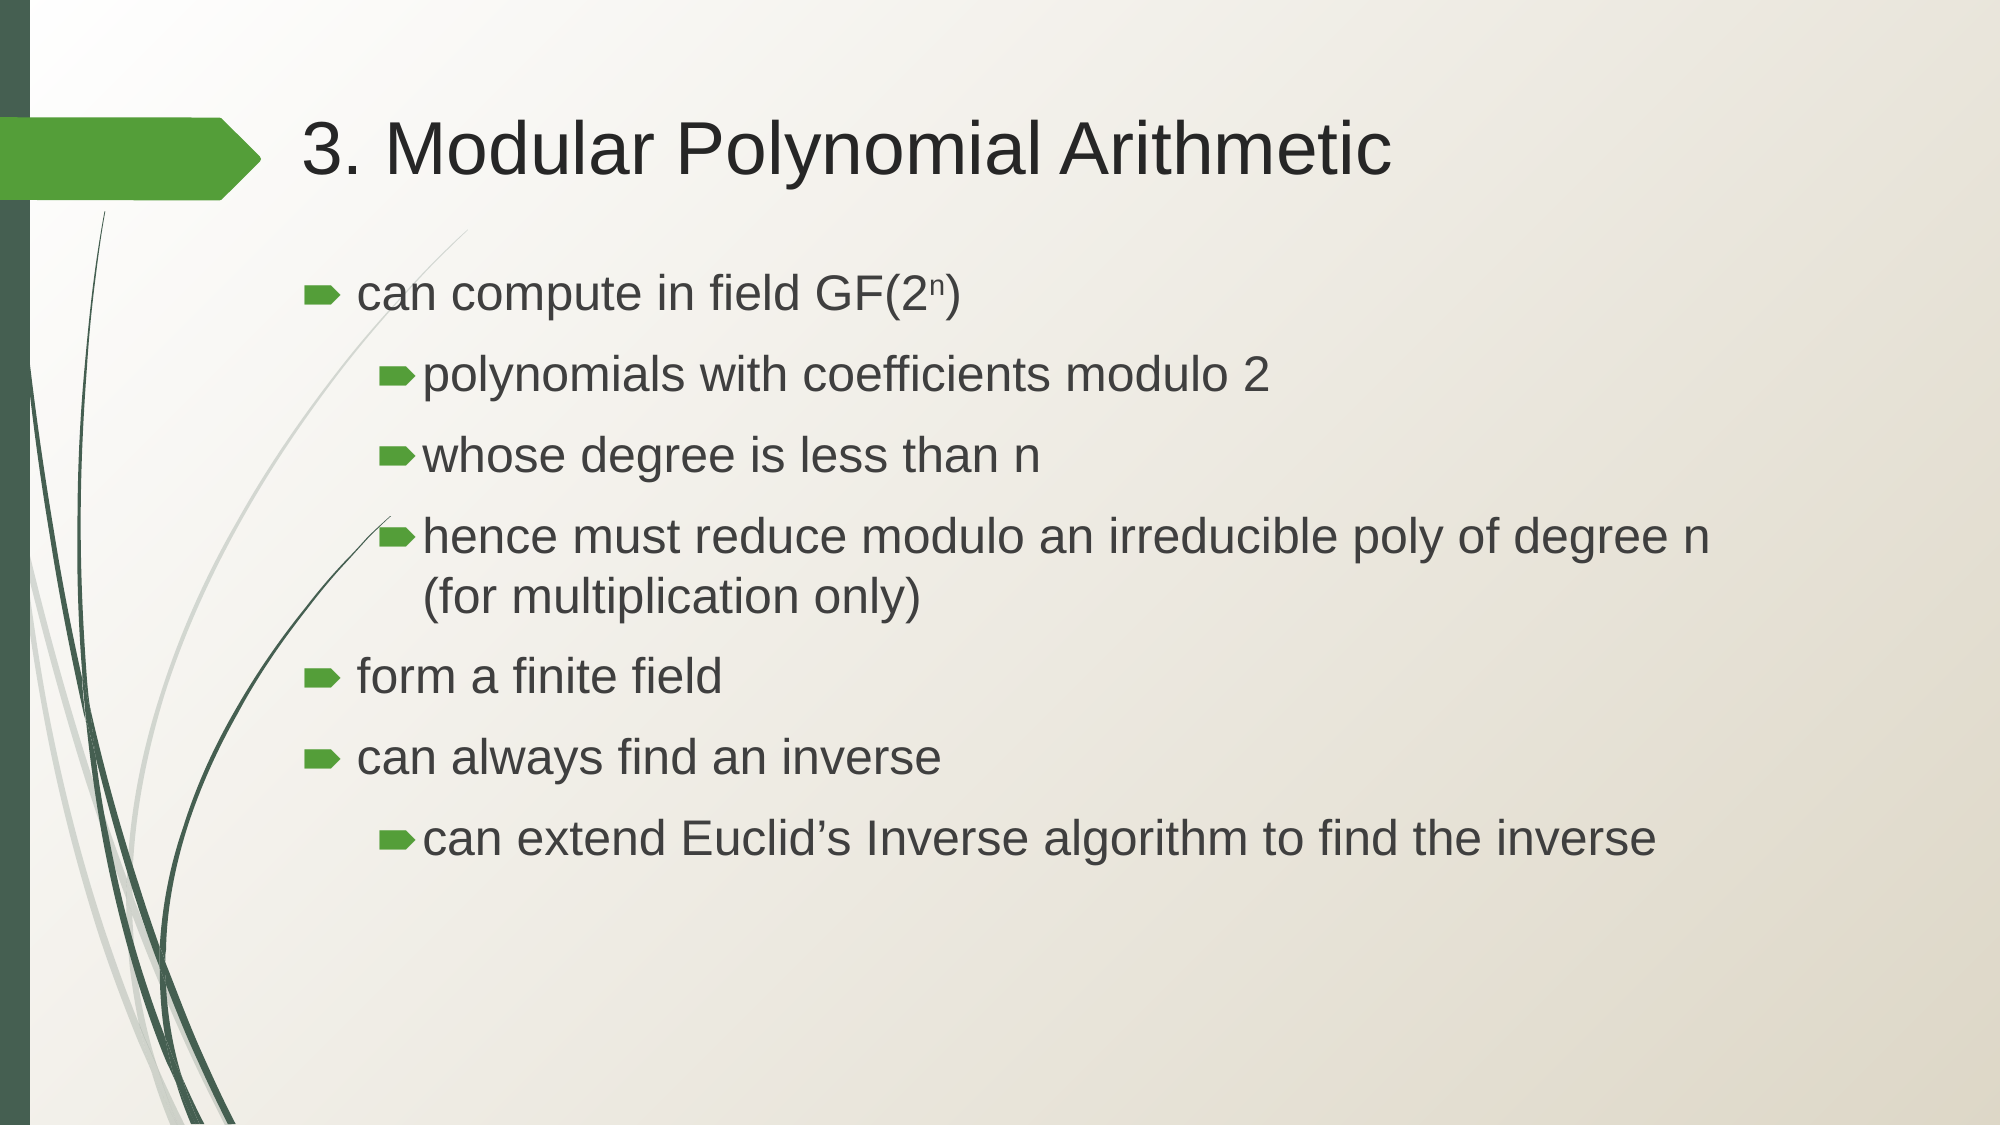

# 3. Modular Polynomial Arithmetic
can compute in field GF(2n)
polynomials with coefficients modulo 2
whose degree is less than n
hence must reduce modulo an irreducible poly of degree n (for multiplication only)
form a finite field
can always find an inverse
can extend Euclid’s Inverse algorithm to find the inverse